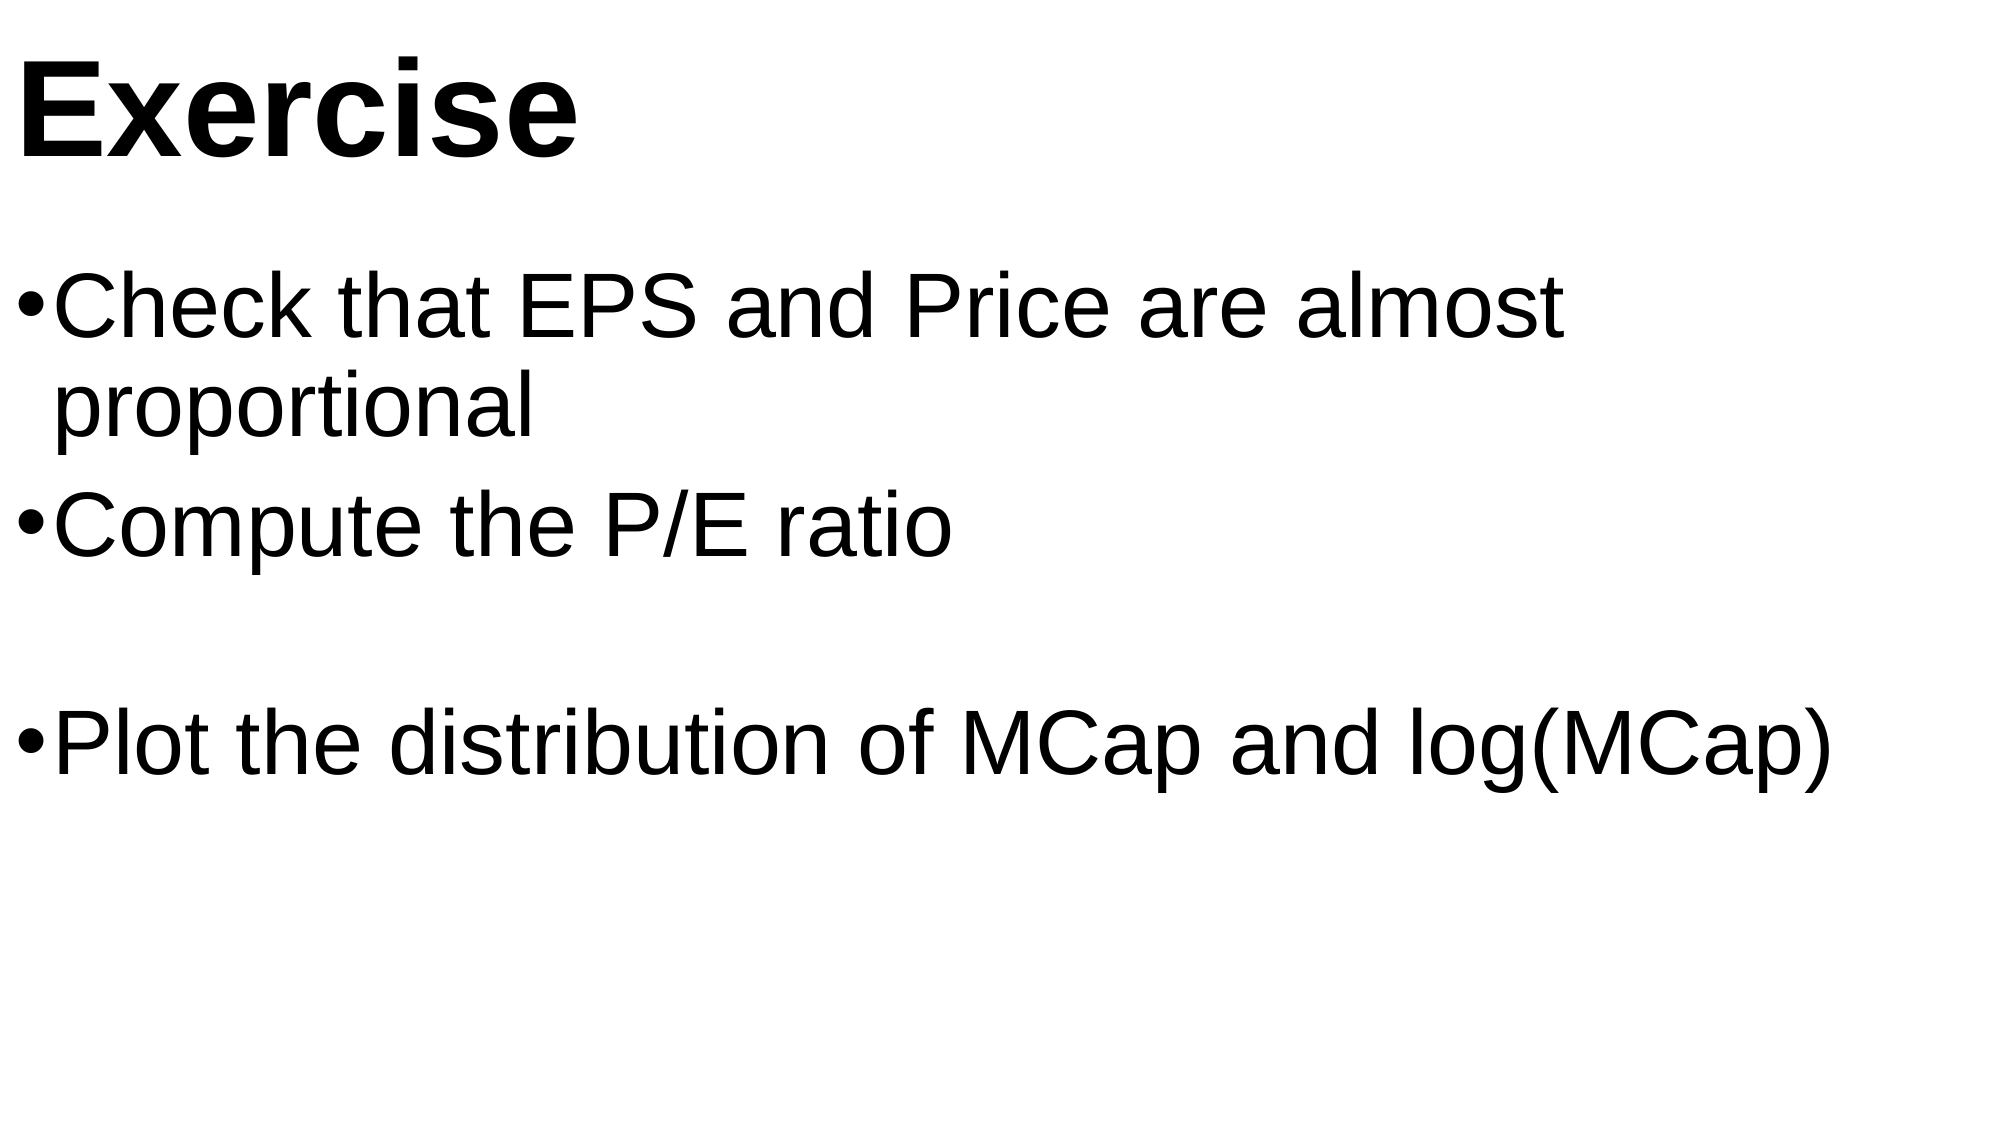

# Exercise
Check that EPS and Price are almost proportional
Compute the P/E ratio
Plot the distribution of MCap and log(MCap)